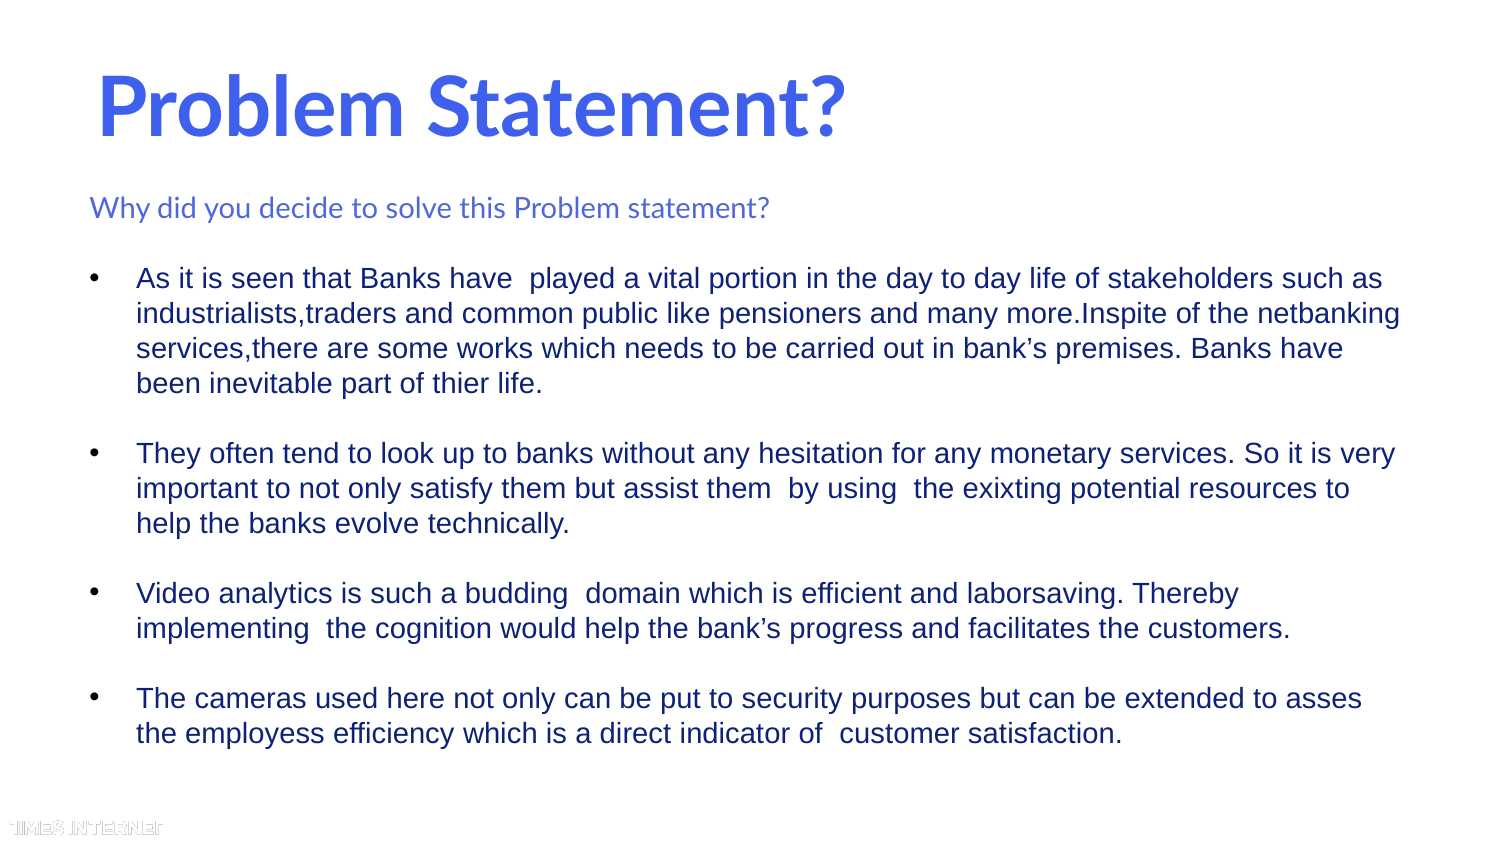

# Problem Statement?
Why did you decide to solve this Problem statement?

As it is seen that Banks have  played a vital portion in the day to day life of stakeholders such as industrialists,traders and common public like pensioners and many more.Inspite of the netbanking services,there are some works which needs to be carried out in bank’s premises. Banks have been inevitable part of thier life.

They often tend to look up to banks without any hesitation for any monetary services. So it is very important to not only satisfy them but assist them  by using  the exixting potential resources to help the banks evolve technically.

Video analytics is such a budding  domain which is efficient and laborsaving. Thereby implementing  the cognition would help the bank’s progress and facilitates the customers.

The cameras used here not only can be put to security purposes but can be extended to asses the employess efficiency which is a direct indicator of  customer satisfaction.